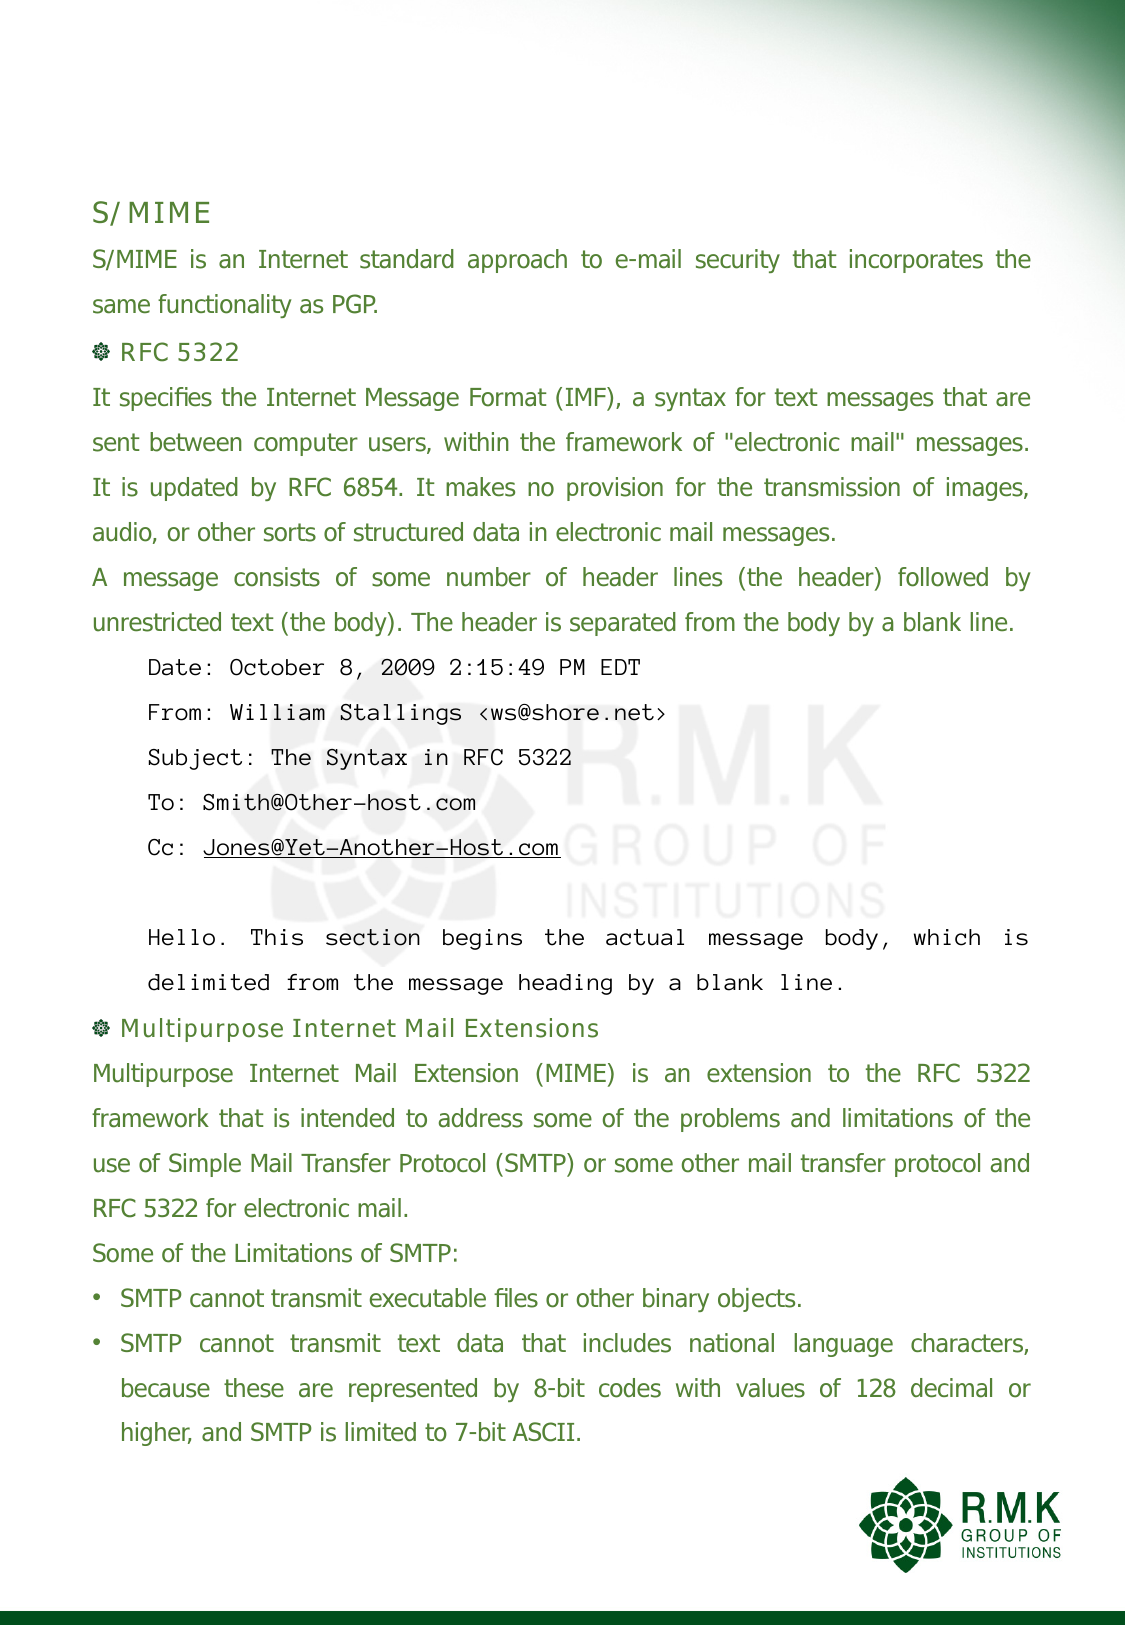

#
S/MIME
S/MIME is an Internet standard approach to e-mail security that incorporates the same functionality as PGP.
RFC 5322
It specifies the Internet Message Format (IMF), a syntax for text messages that are sent between computer users, within the framework of "electronic mail" messages. It is updated by RFC 6854. It makes no provision for the transmission of images, audio, or other sorts of structured data in electronic mail messages.
A message consists of some number of header lines (the header) followed by unrestricted text (the body). The header is separated from the body by a blank line.
Date: October 8, 2009 2:15:49 PM EDT
From: William Stallings <ws@shore.net>
Subject: The Syntax in RFC 5322
To: Smith@Other-host.com
Cc: Jones@Yet-Another-Host.com

Hello. This section begins the actual message body, which is delimited from the message heading by a blank line.
Multipurpose Internet Mail Extensions
Multipurpose Internet Mail Extension (MIME) is an extension to the RFC 5322 framework that is intended to address some of the problems and limitations of the use of Simple Mail Transfer Protocol (SMTP) or some other mail transfer protocol and RFC 5322 for electronic mail.
Some of the Limitations of SMTP:
SMTP cannot transmit executable files or other binary objects.
SMTP cannot transmit text data that includes national language characters, because these are represented by 8-bit codes with values of 128 decimal or higher, and SMTP is limited to 7-bit ASCII.